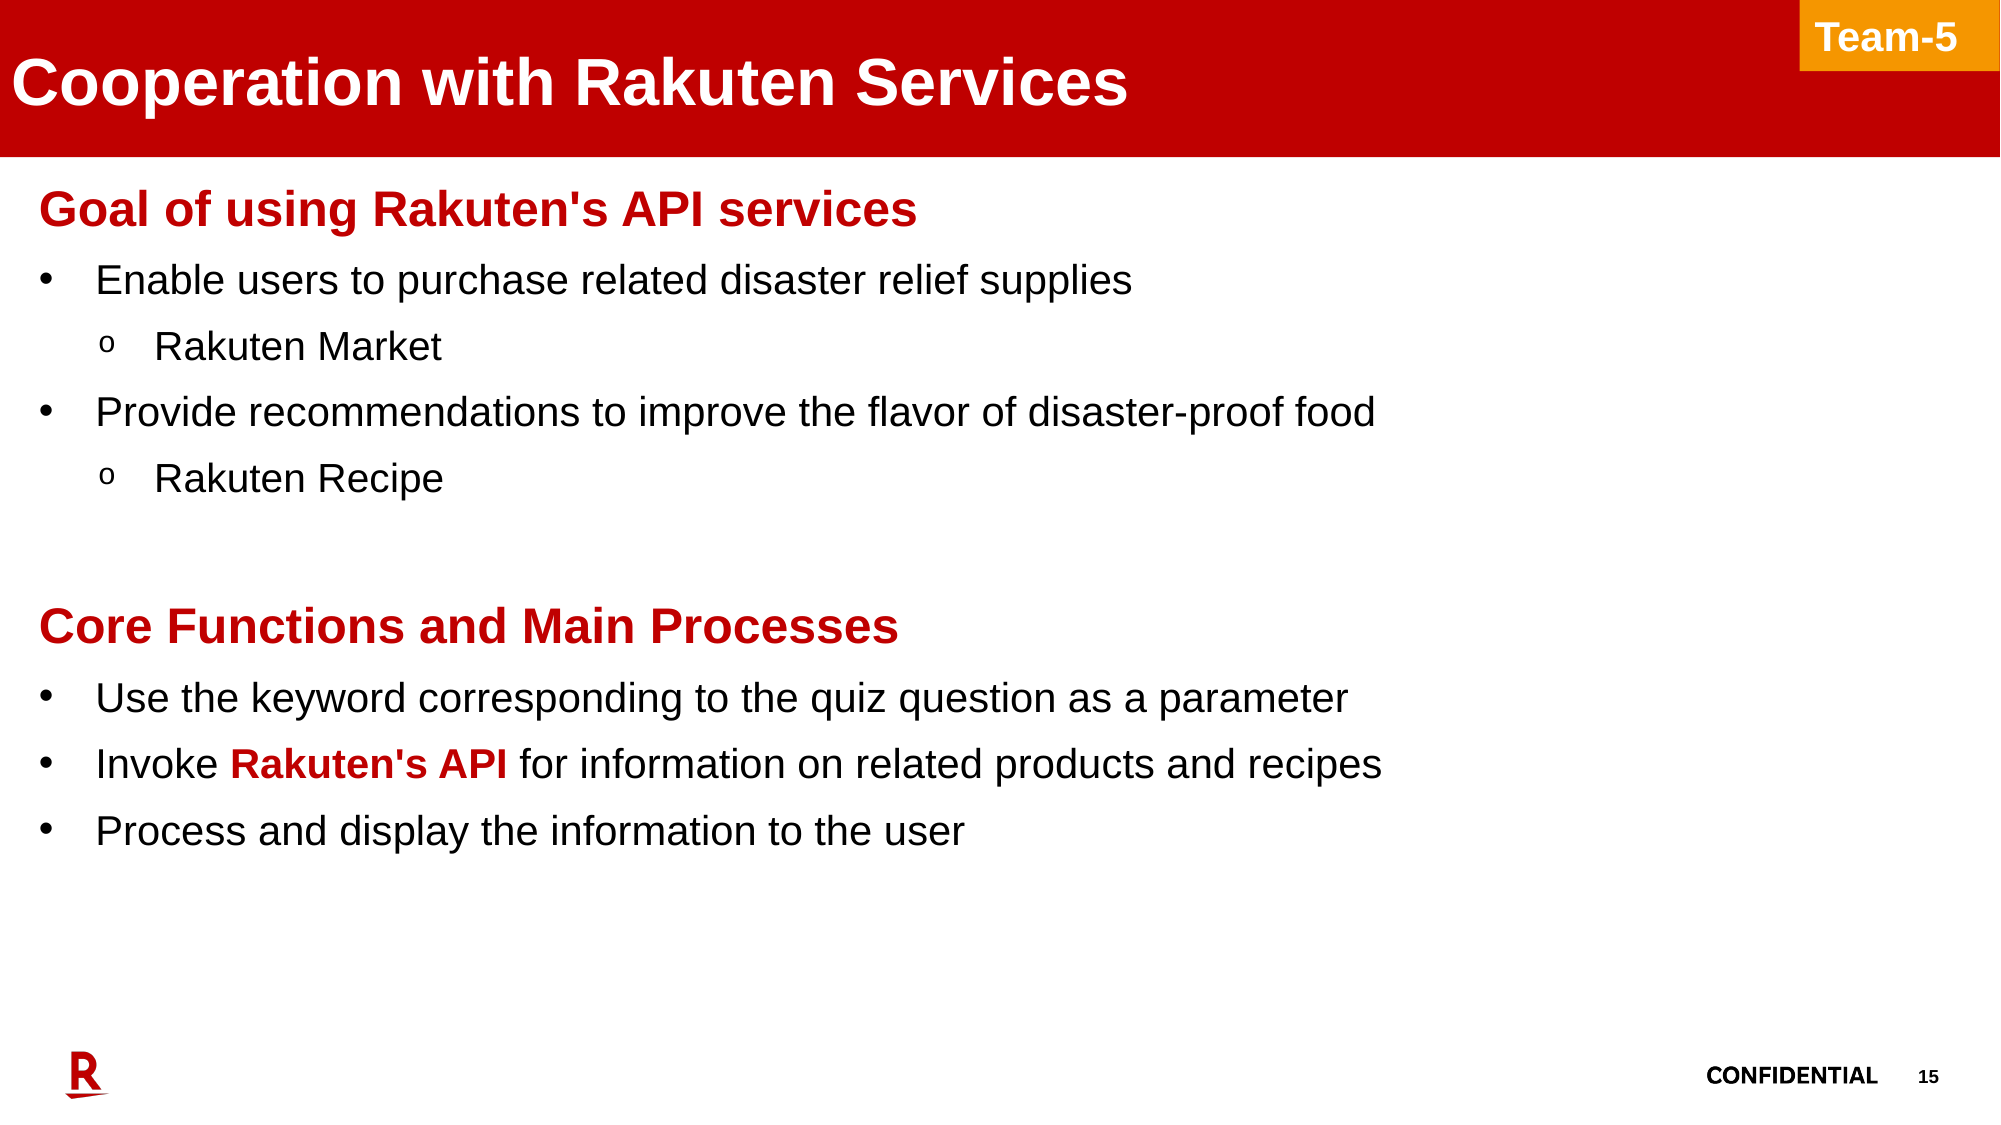

# Cooperation with Rakuten Services
Team-5
Goal of using Rakuten's API services
Enable users to purchase related disaster relief supplies
Rakuten Market
Provide recommendations to improve the flavor of disaster-proof food
Rakuten Recipe

Core Functions and Main Processes
Use the keyword corresponding to the quiz question as a parameter
Invoke Rakuten's API for information on related products and recipes
Process and display the information to the user